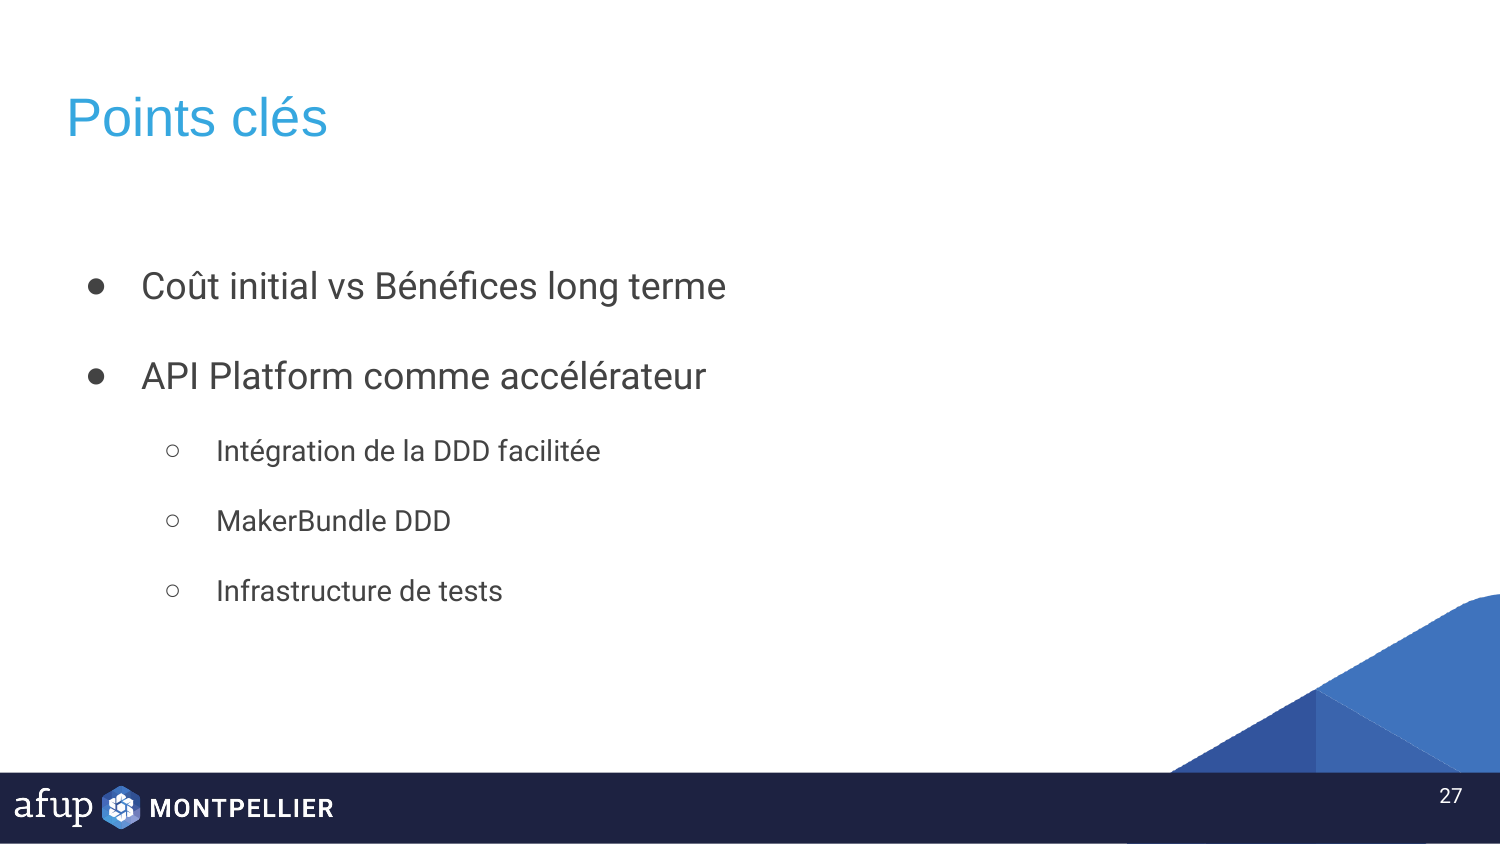

# Points clés
Coût initial vs Bénéfices long terme
API Platform comme accélérateur
Intégration de la DDD facilitée
MakerBundle DDD
Infrastructure de tests

27